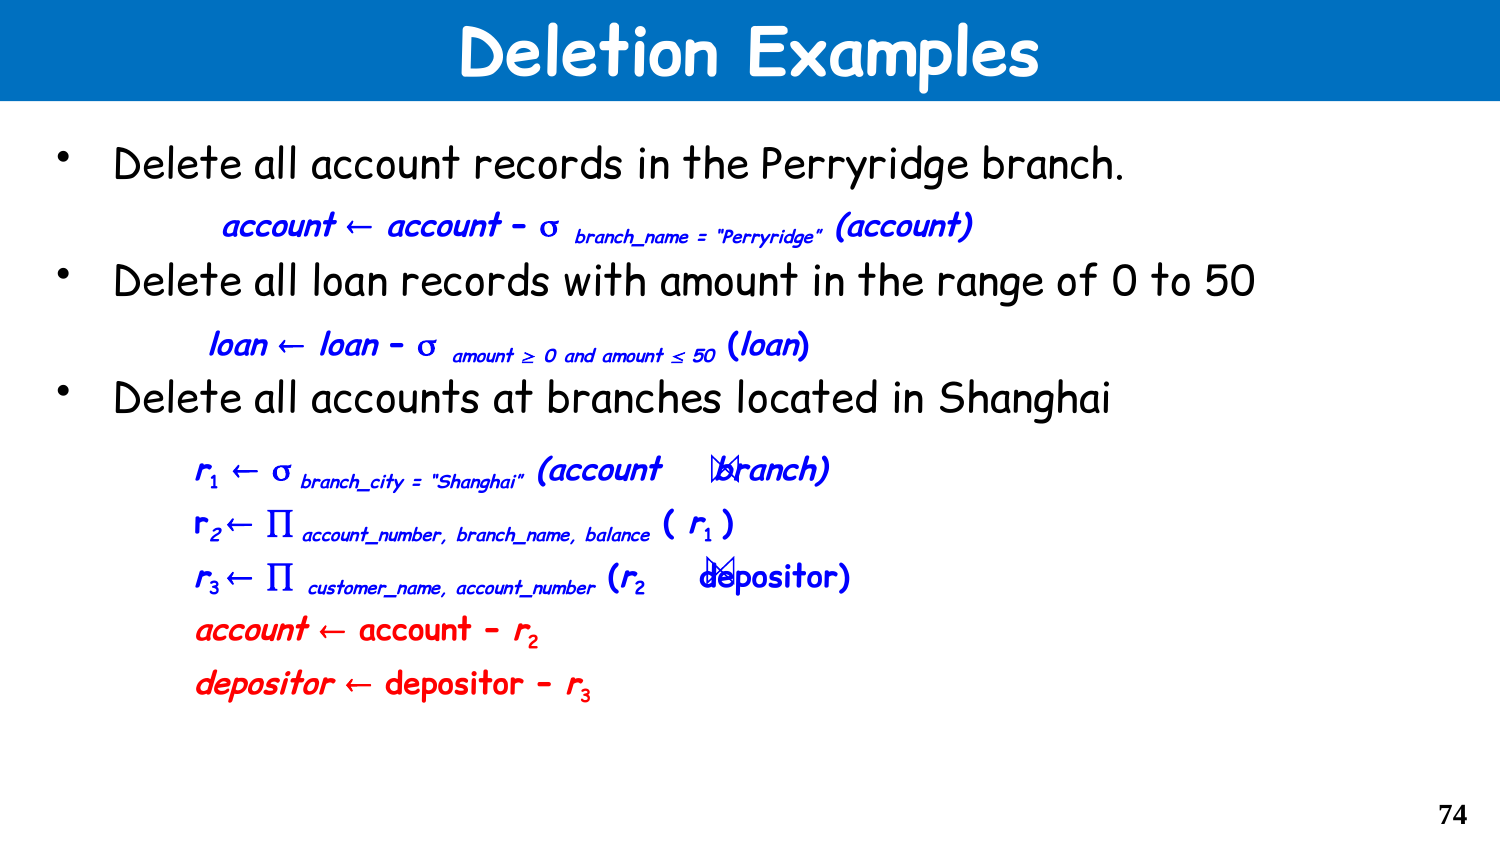

# Deletion Examples
Delete all account records in the Perryridge branch.

Delete all loan records with amount in the range of 0 to 50

Delete all accounts at branches located in Shanghai
account ← account – σ branch_name = “Perryridge” (account)

loan ← loan – σ amount ≥ 0 and amount ≤ 50 (loan)
r1 ← σ branch_city = “Shanghai” (account    branch)
r2 ← ∏ account_number, branch_name, balance ( r1 )
r3 ← ∏ customer_name, account_number (r2    depositor)
account ← account – r2
depositor ← depositor – r3